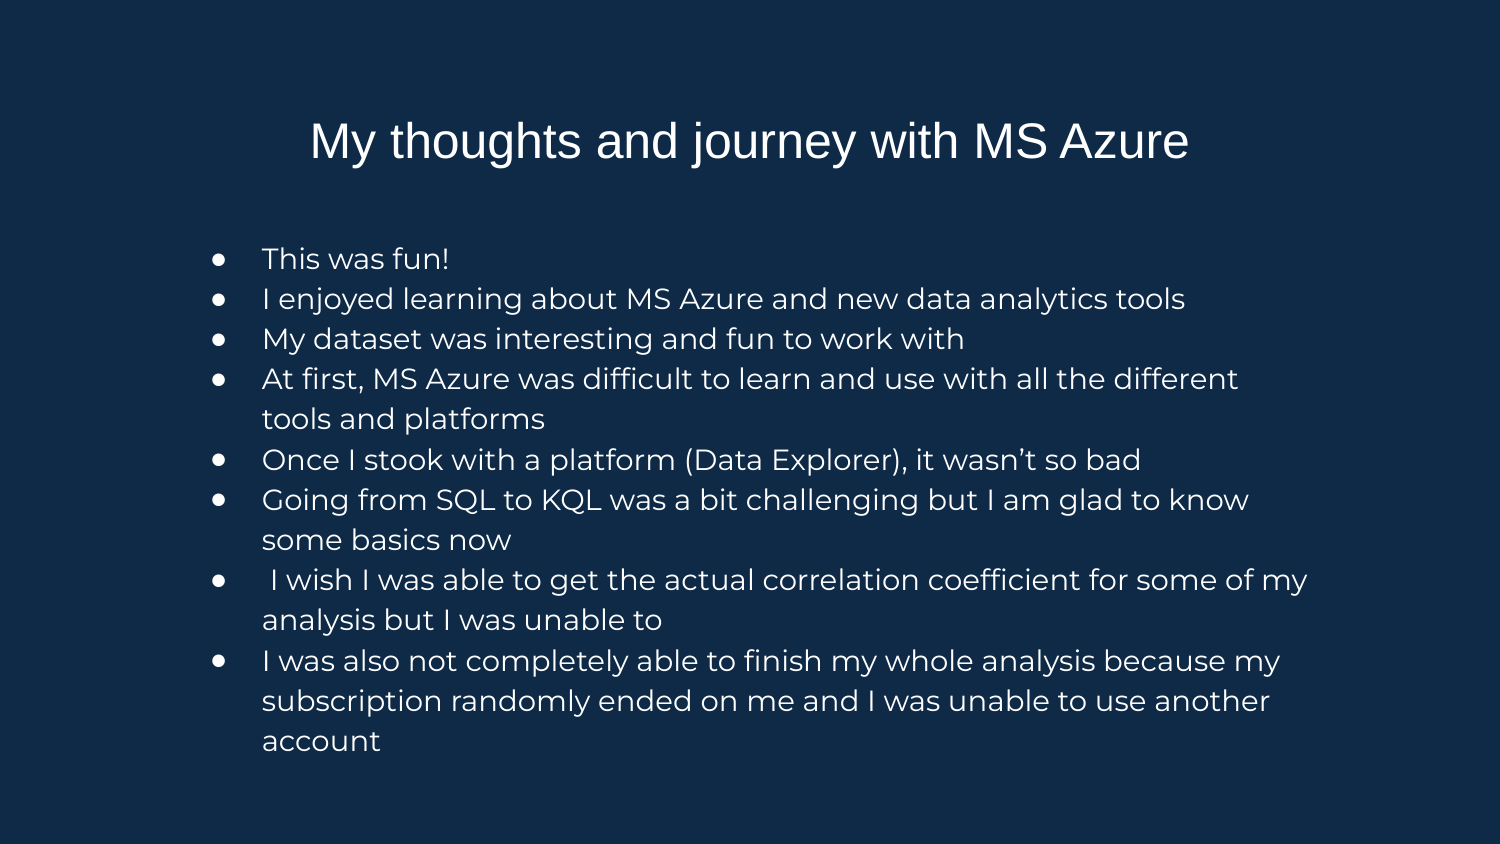

My thoughts and journey with MS Azure

This was fun!
I enjoyed learning about MS Azure and new data analytics tools
My dataset was interesting and fun to work with
At first, MS Azure was difficult to learn and use with all the different tools and platforms
Once I stook with a platform (Data Explorer), it wasn’t so bad
Going from SQL to KQL was a bit challenging but I am glad to know some basics now
 I wish I was able to get the actual correlation coefficient for some of my analysis but I was unable to
I was also not completely able to finish my whole analysis because my subscription randomly ended on me and I was unable to use another account